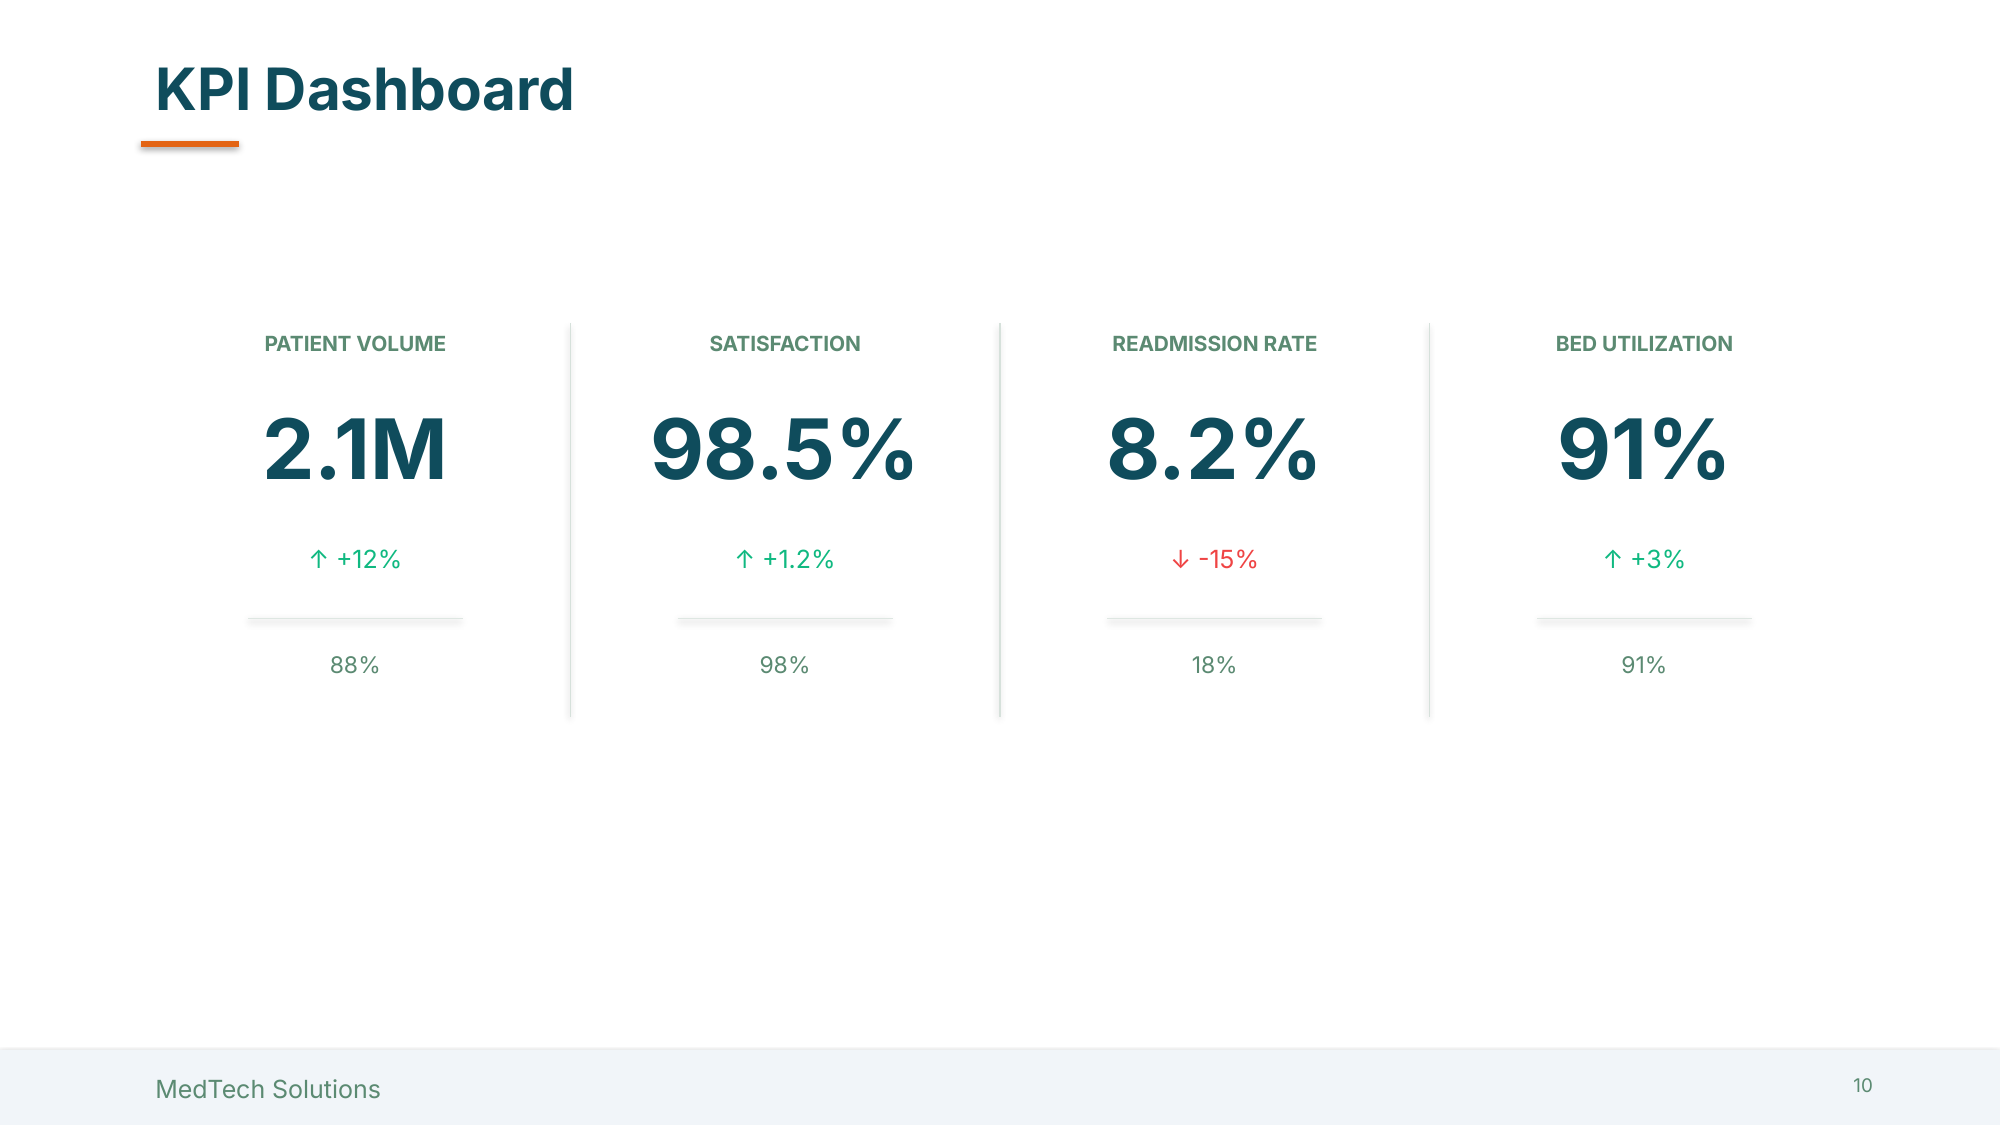

KPI Dashboard
PATIENT VOLUME
SATISFACTION
READMISSION RATE
BED UTILIZATION
2.1M
98.5%
8.2%
91%
↑ +12%
↑ +1.2%
↓ -15%
↑ +3%
88%
98%
18%
91%

MedTech Solutions
10